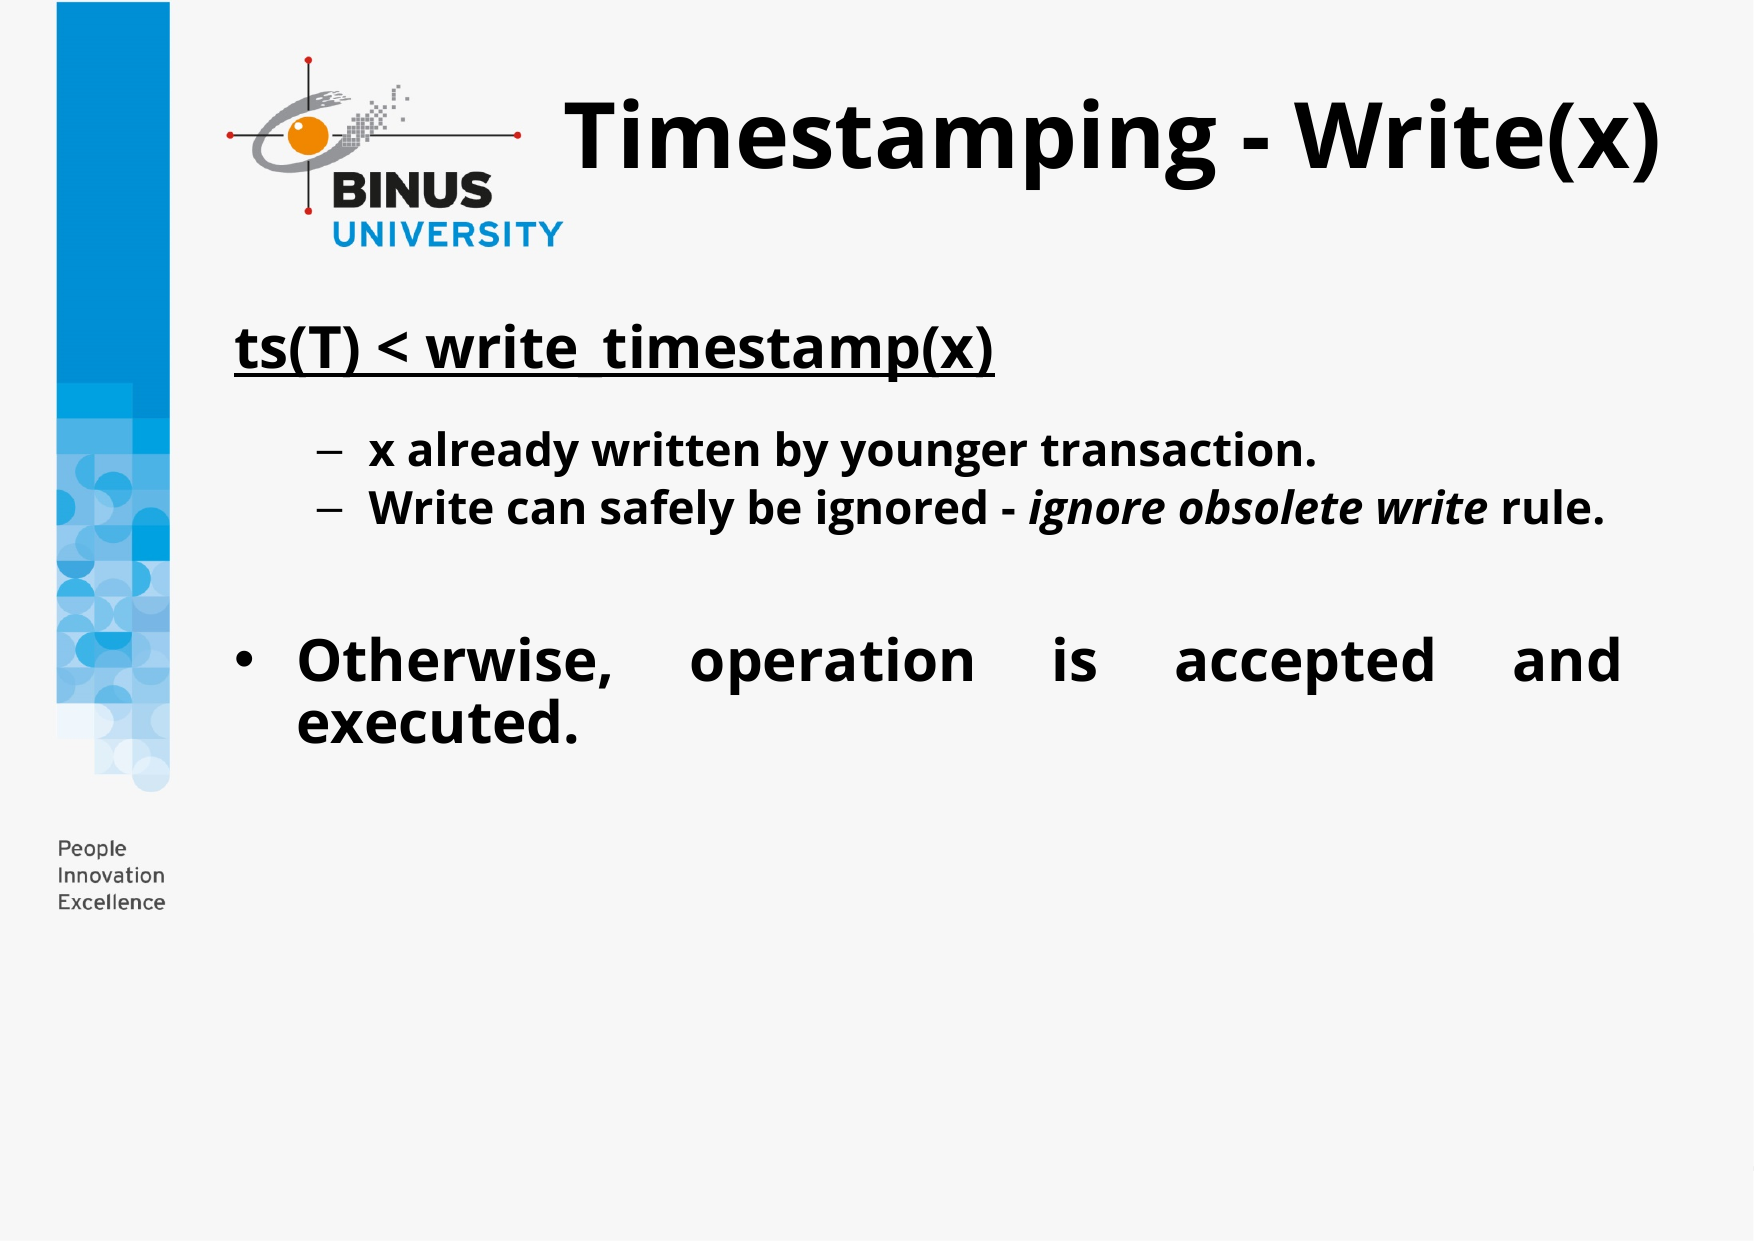

# Timestamping - Write(x)
ts(T) < write_timestamp(x)

x already written by younger transaction.
Write can safely be ignored - ignore obsolete write rule.

Otherwise, operation is accepted and executed.